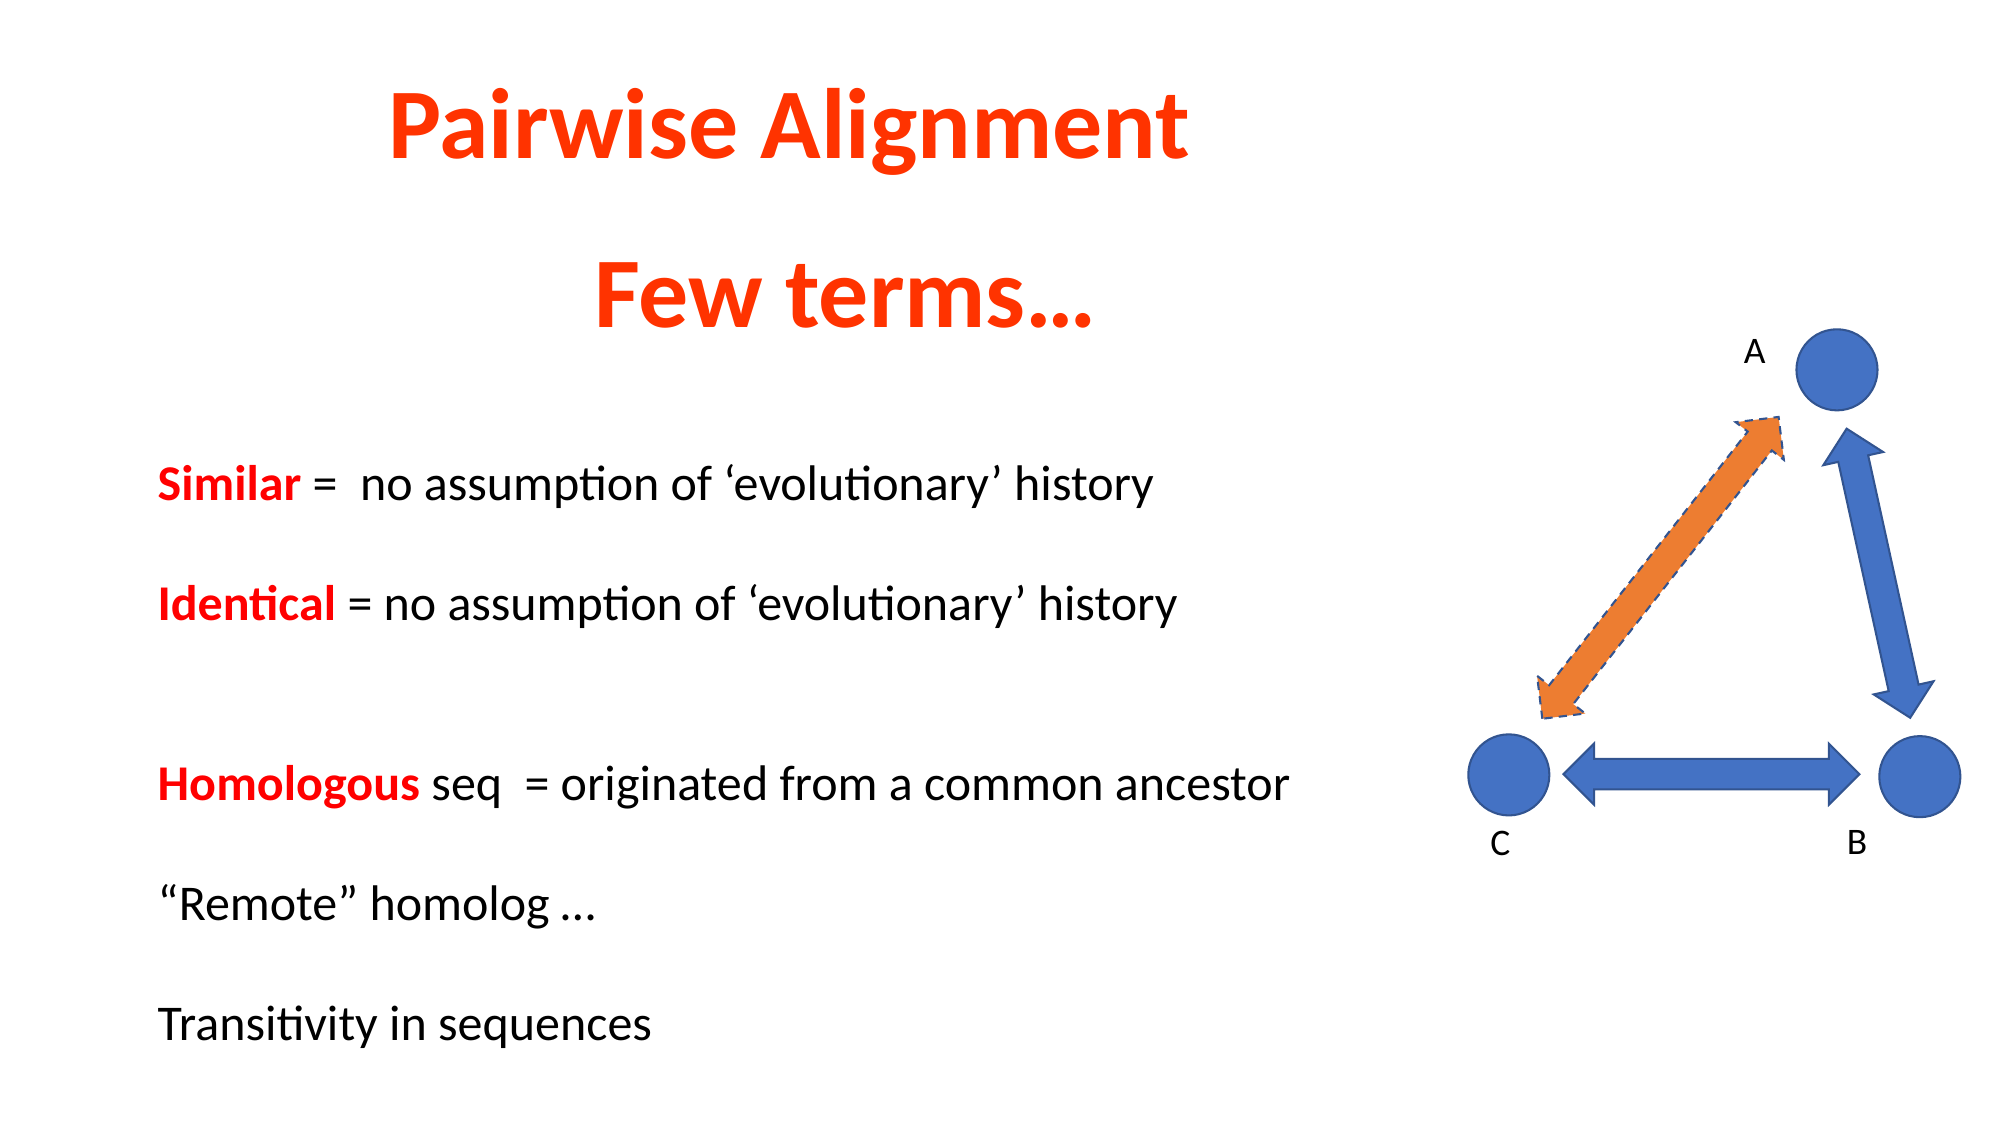

Pairwise Alignment
Few terms…
A

Similar =  no assumption of ‘evolutionary’ history

Identical = no assumption of ‘evolutionary’ history

Homologous seq  = originated from a common ancestor

“Remote” homolog …

Transitivity in sequences

B
C